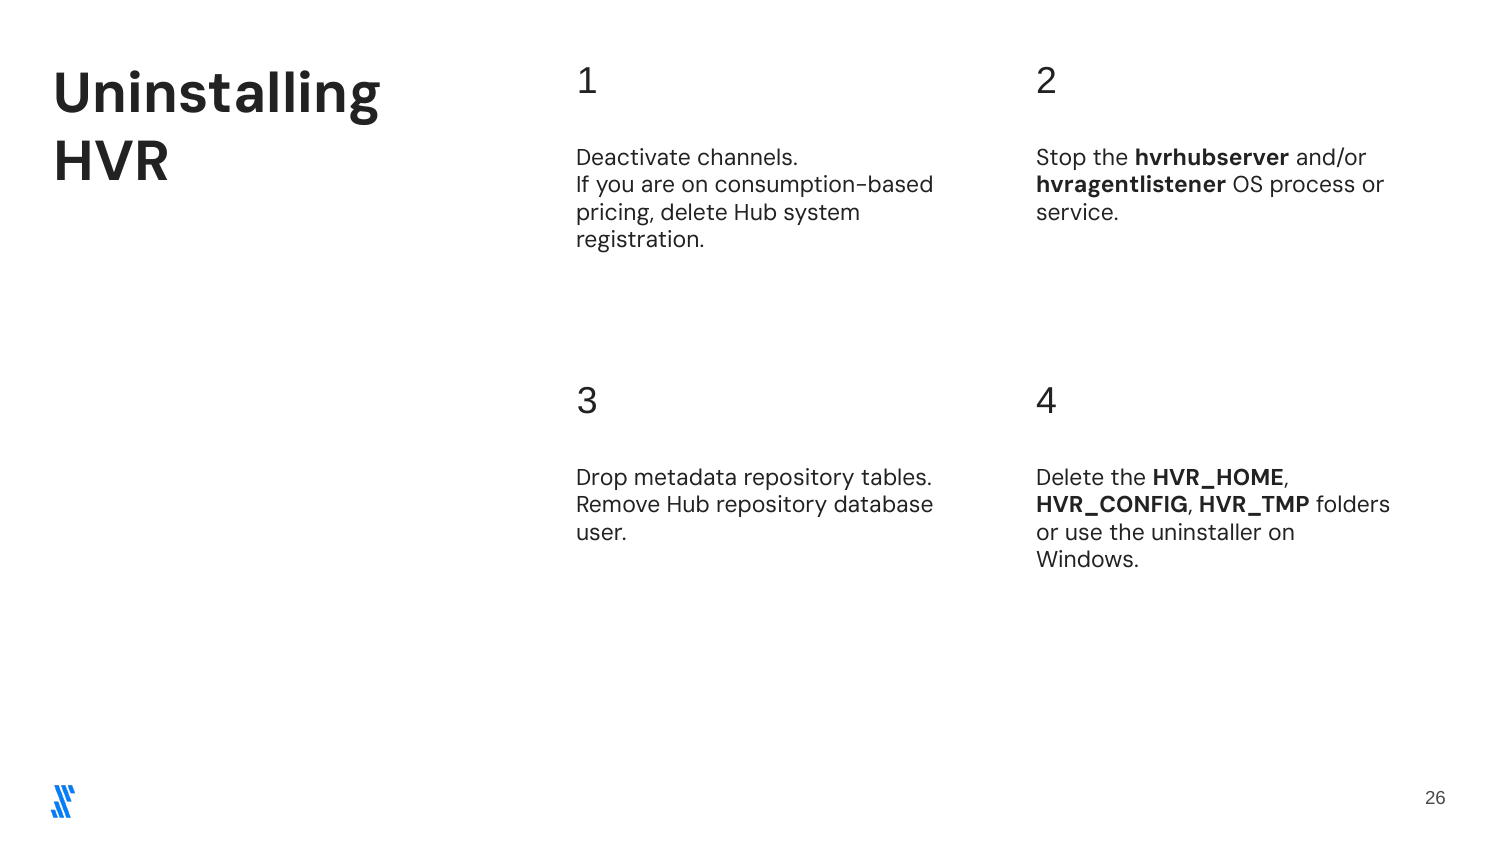

# Uninstalling HVR

1
2
Stop the hvrhubserver and/or hvragentlistener OS process or service.
Deactivate channels.
If you are on consumption-based pricing, delete Hub system registration.
3
4
Drop metadata repository tables.
Remove Hub repository database user.

Delete the HVR_HOME, HVR_CONFIG, HVR_TMP folders or use the uninstaller on Windows.
26